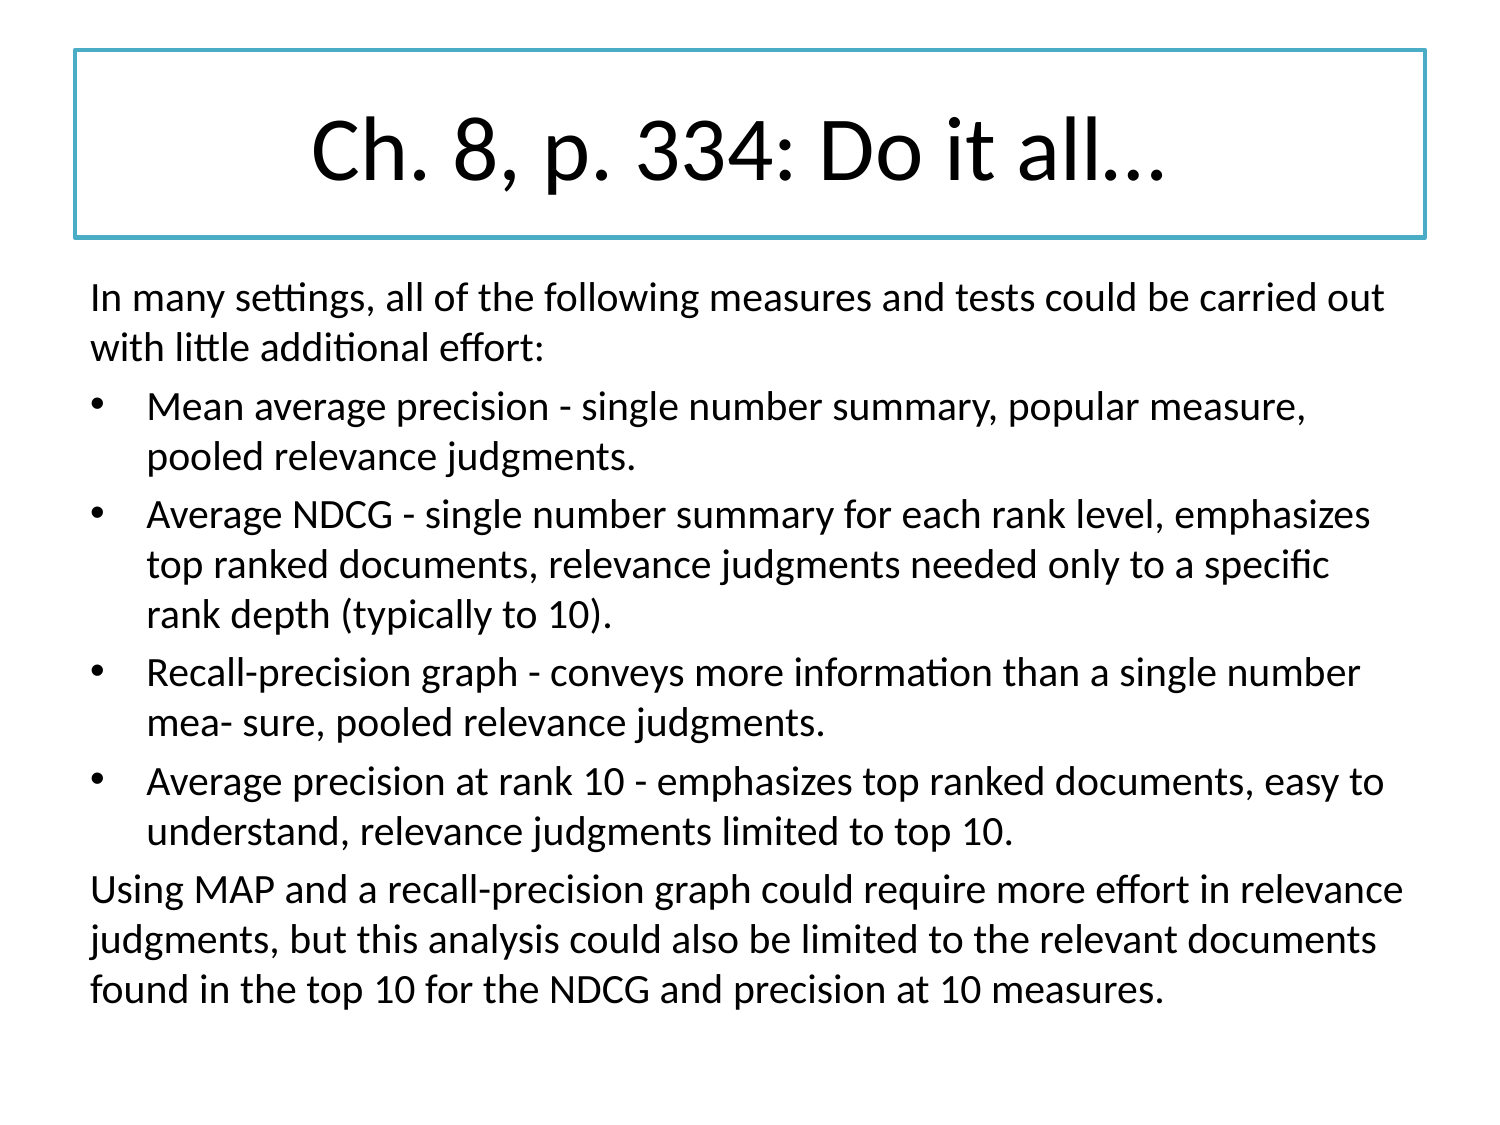

Ch. 8, p. 334: Do it all…
In many settings, all of the following measures and tests could be carried out with little additional effort:
Mean average precision - single number summary, popular measure, pooled relevance judgments.
Average NDCG - single number summary for each rank level, emphasizes top ranked documents, relevance judgments needed only to a specific rank depth (typically to 10).
Recall-precision graph - conveys more information than a single number mea- sure, pooled relevance judgments.
Average precision at rank 10 - emphasizes top ranked documents, easy to understand, relevance judgments limited to top 10.
Using MAP and a recall-precision graph could require more effort in relevance judgments, but this analysis could also be limited to the relevant documents found in the top 10 for the NDCG and precision at 10 measures.